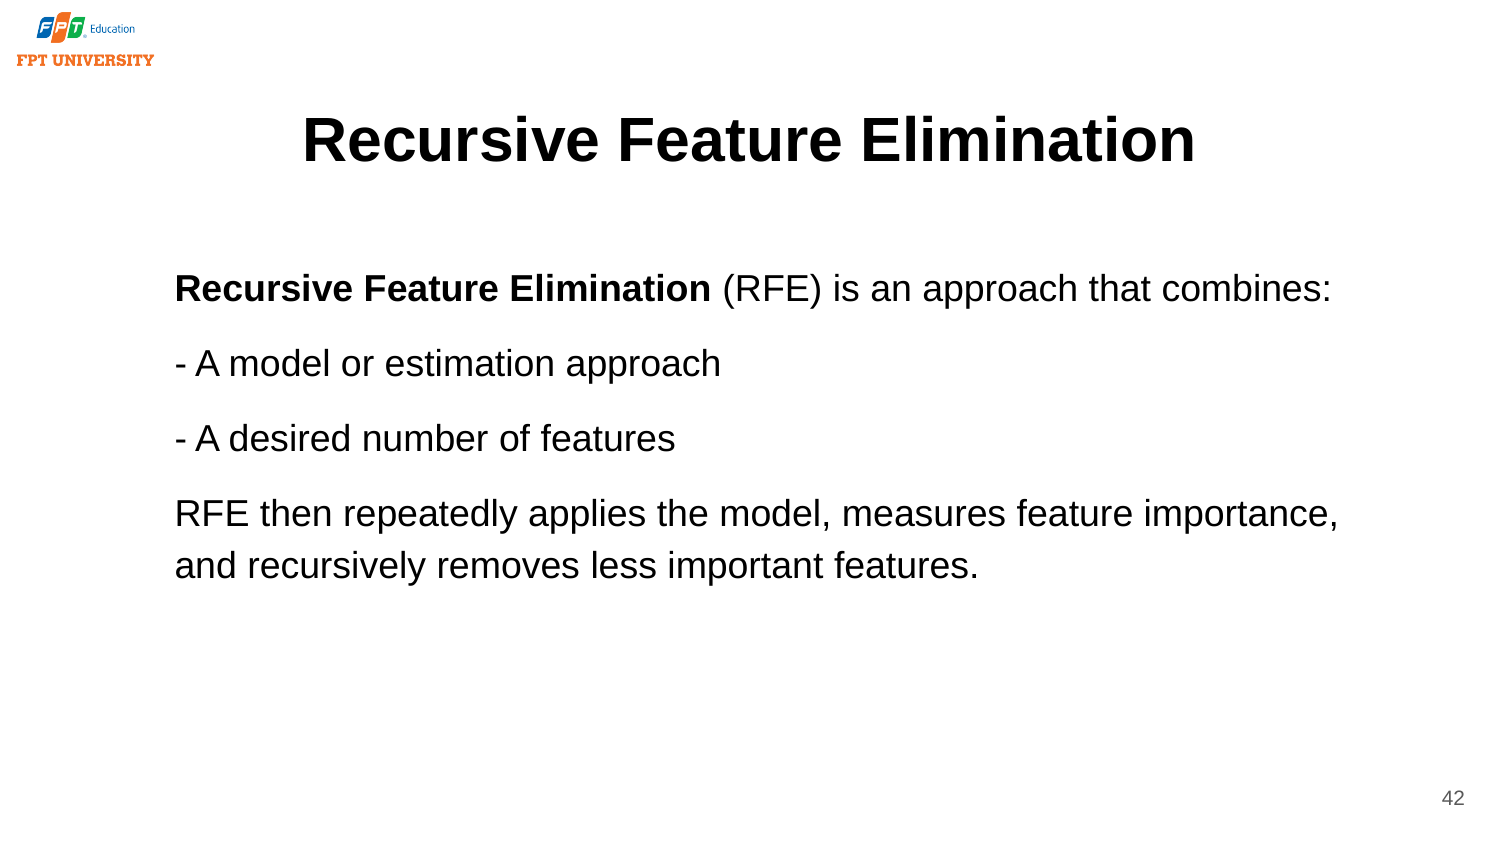

# Recursive Feature Elimination
Recursive Feature Elimination (RFE) is an approach that combines:

- A model or estimation approach

- A desired number of features

RFE then repeatedly applies the model, measures feature importance, and recursively removes less important features.
42